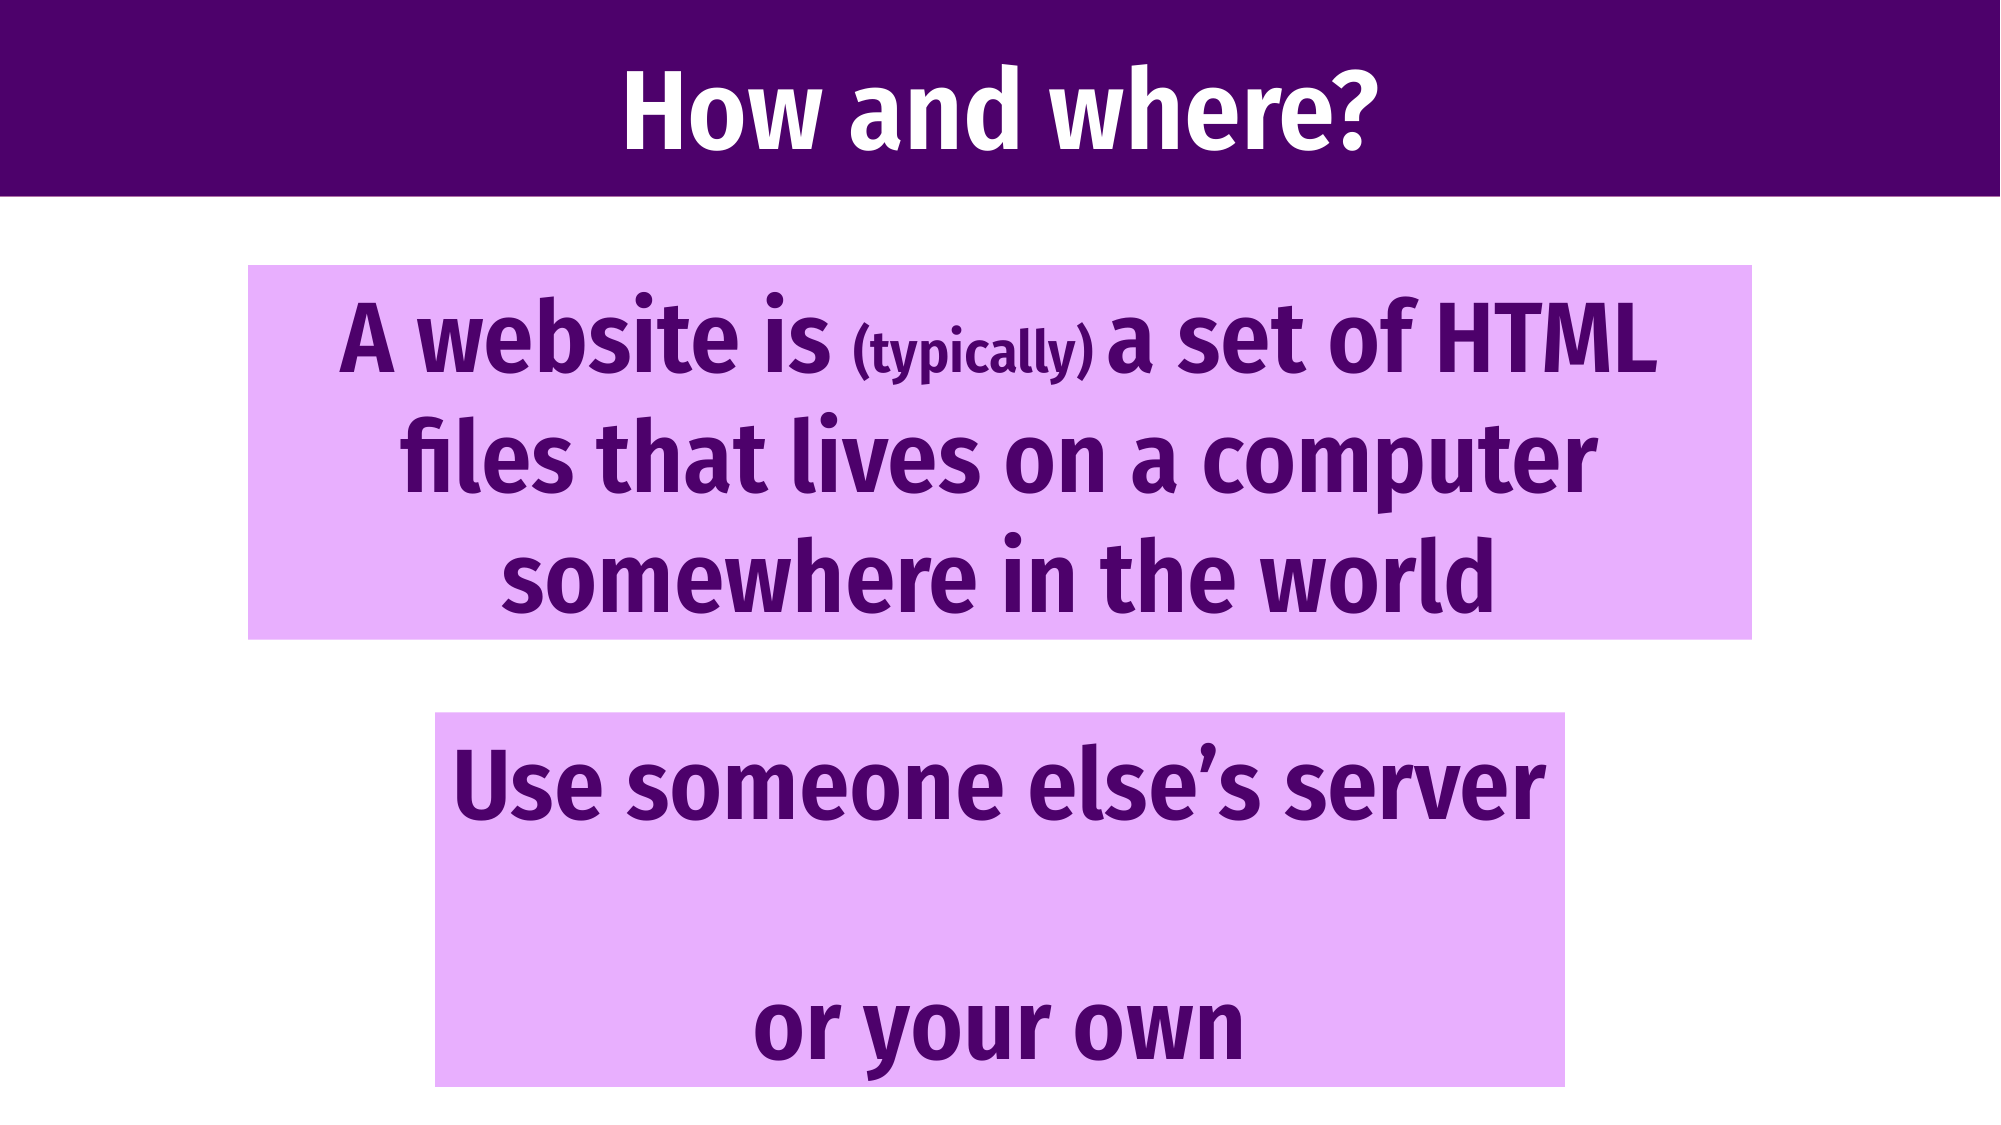

# How and where?
A website is (typically) a set of HTML files that lives on a computer somewhere in the world
Use someone else’s server
or your own